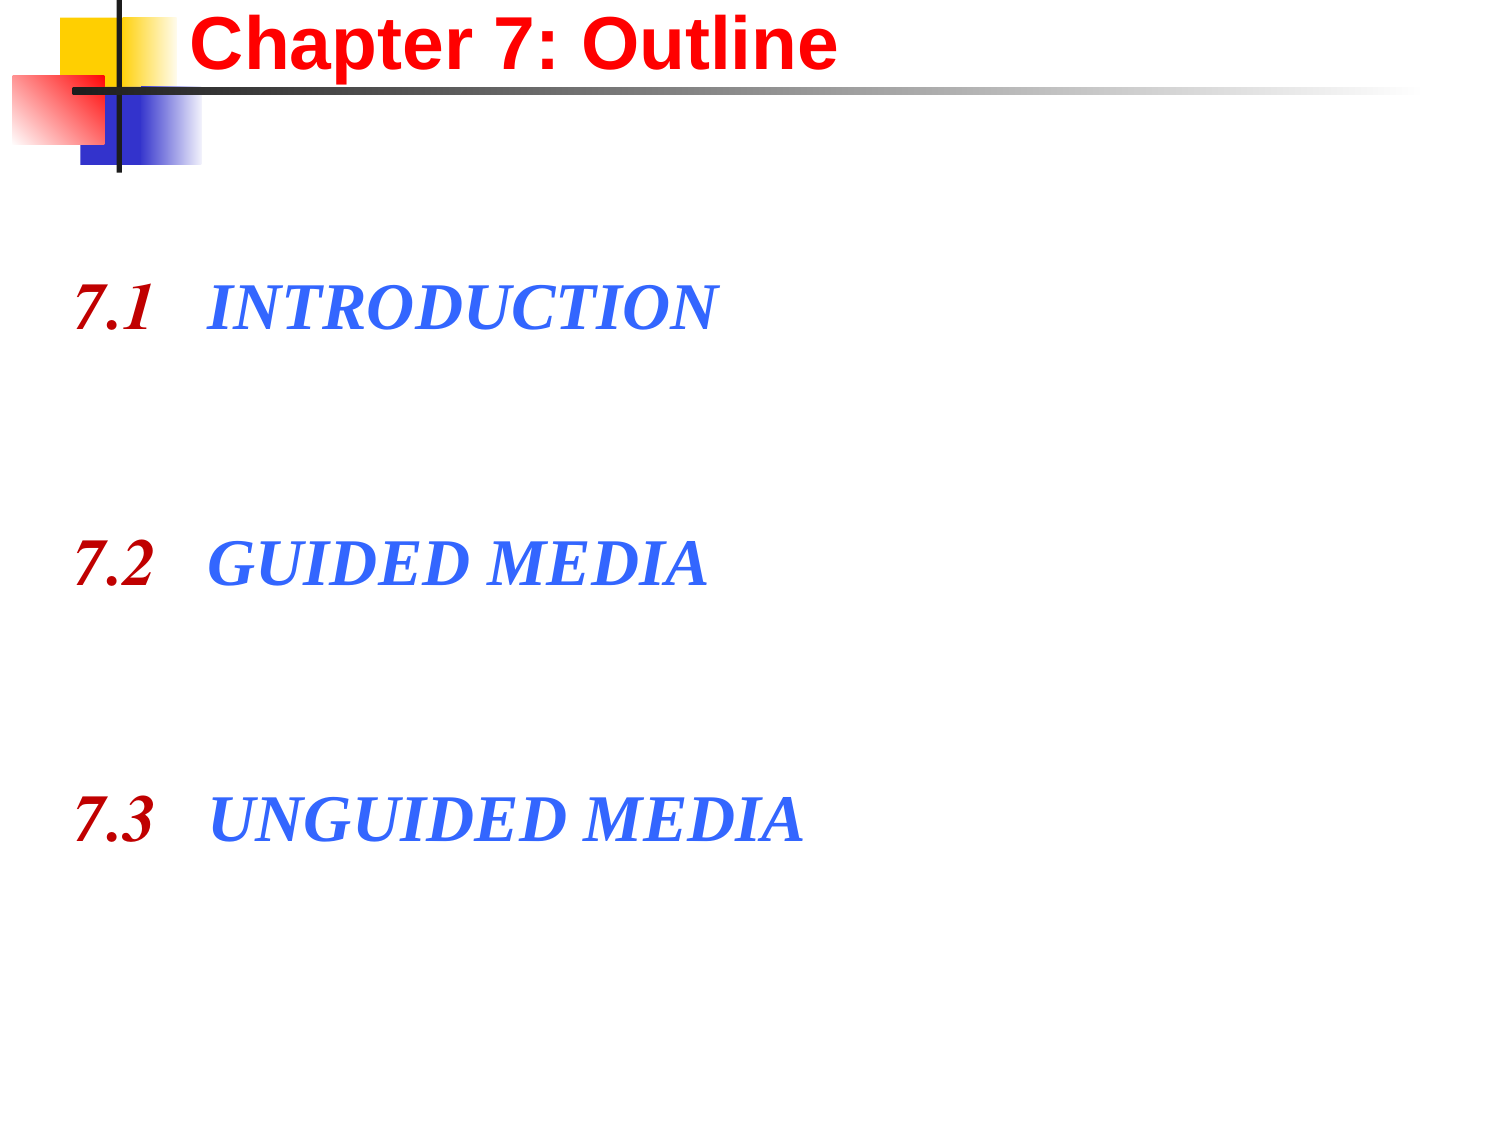

Chapter 7: Outline

  7.1   INTRODUCTION

  7.2   GUIDED MEDIA
  7.3   UNGUIDED MEDIA